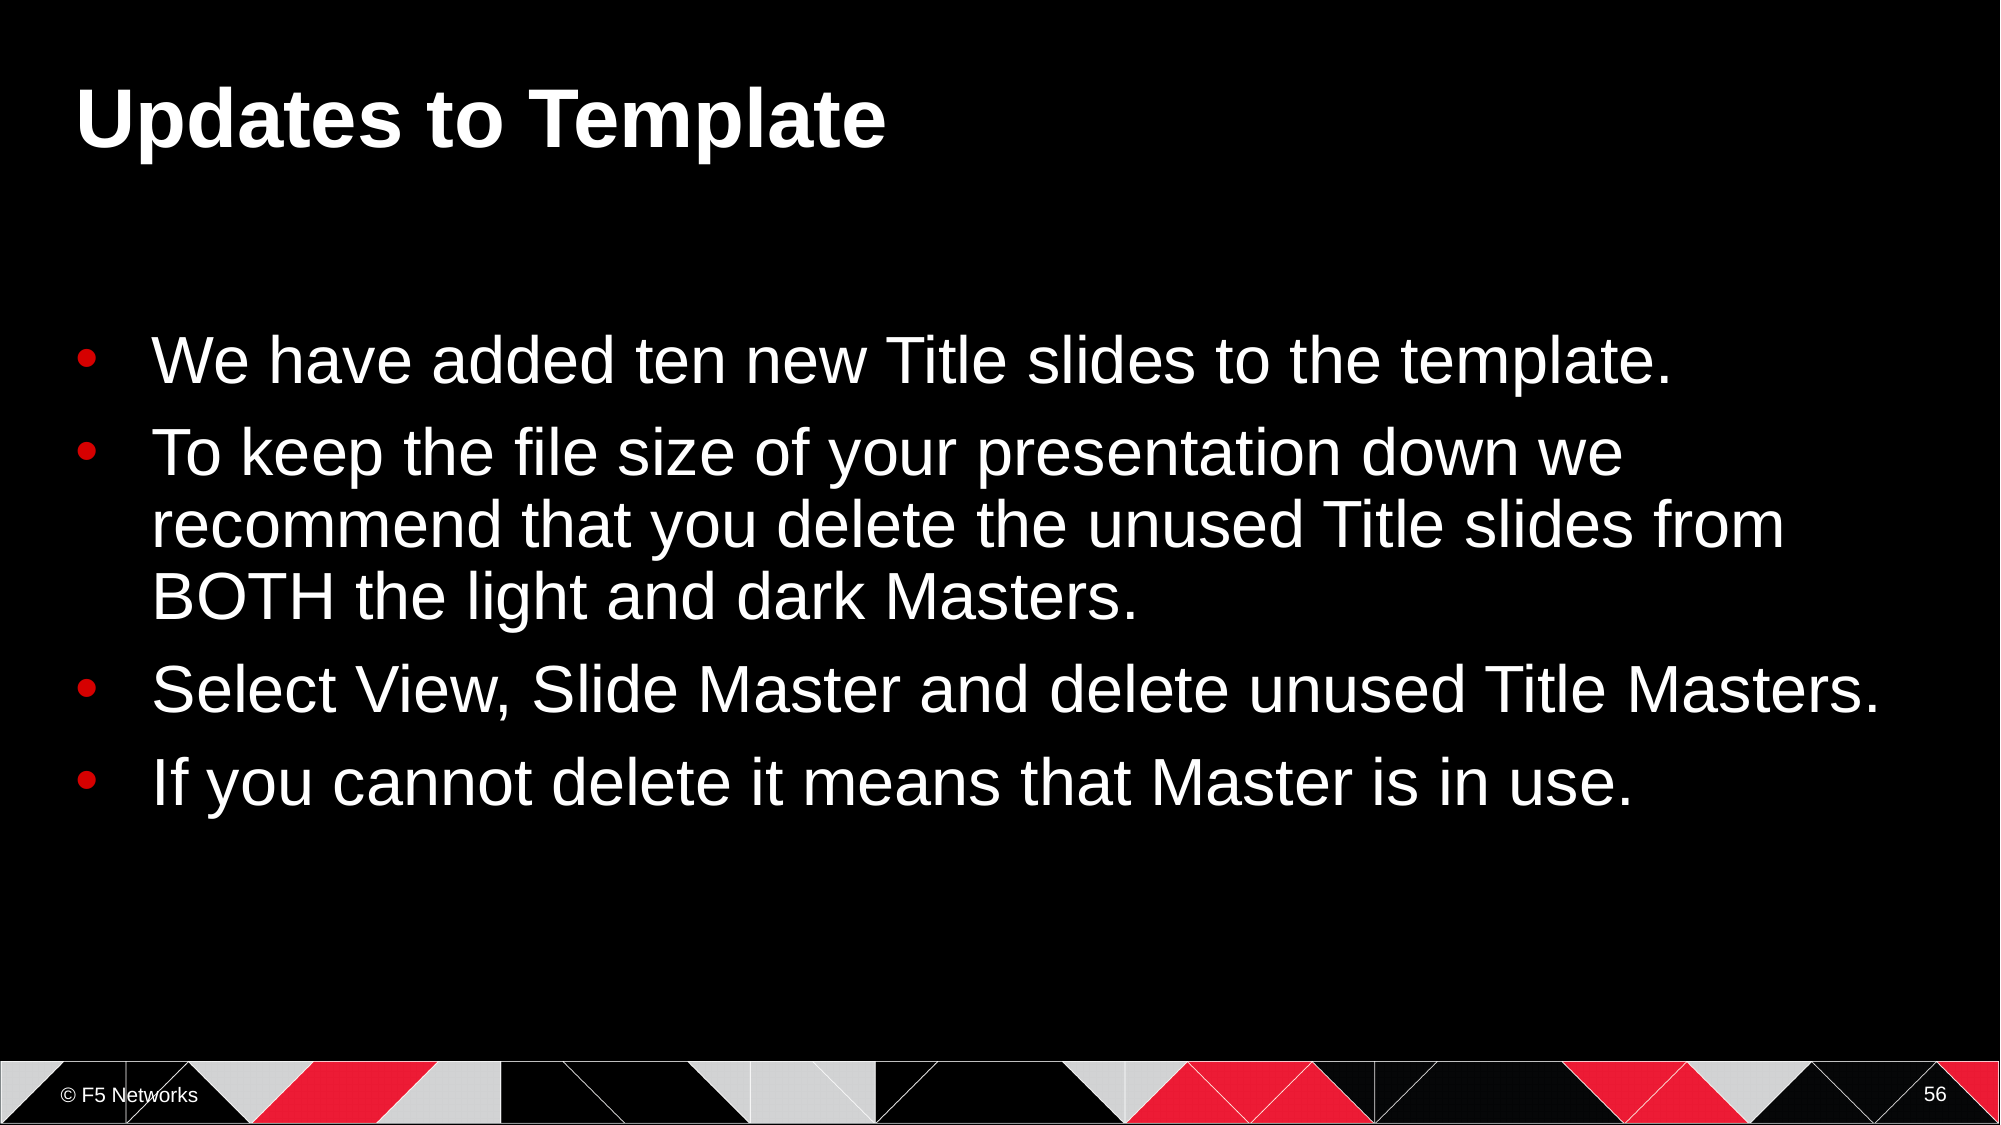

# Updates to Template
We have added ten new Title slides to the template.
To keep the file size of your presentation down we recommend that you delete the unused Title slides from BOTH the light and dark Masters.
Select View, Slide Master and delete unused Title Masters.
If you cannot delete it means that Master is in use.
56
© F5 Networks